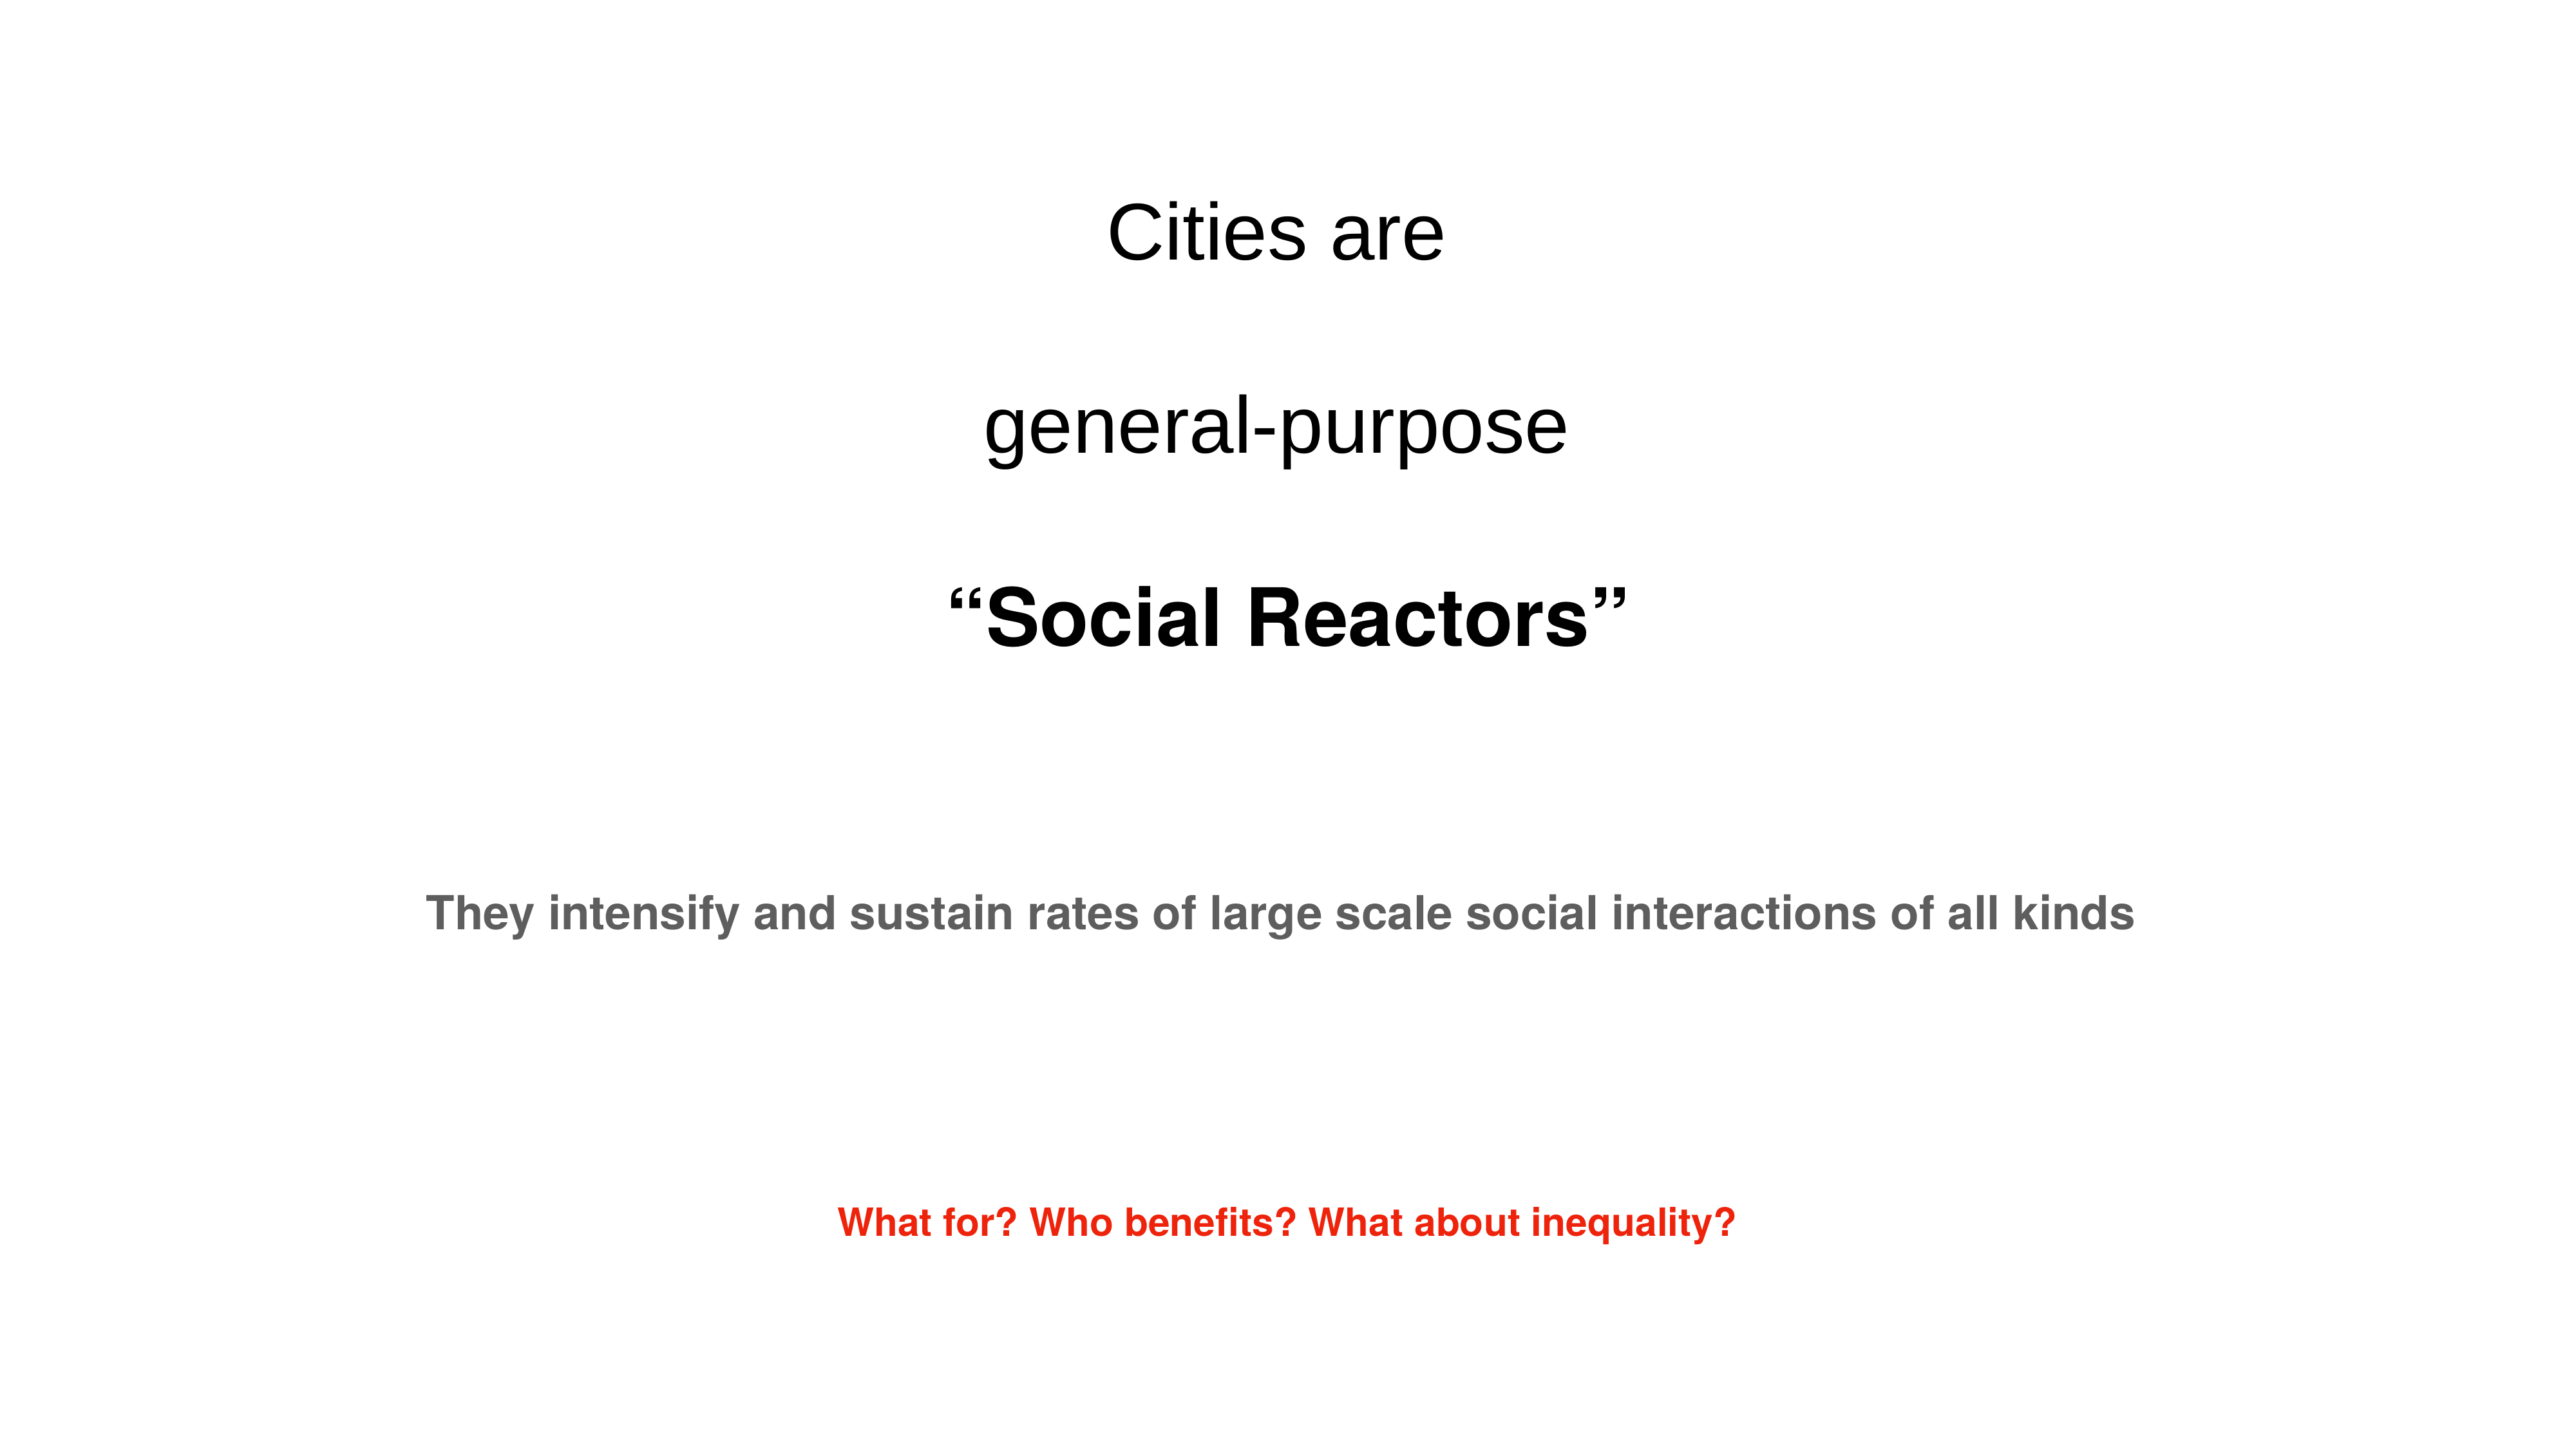

Cities are

general-purpose

“Social Reactors”
They intensify and sustain rates of large scale social interactions of all kinds
What for? Who benefits? What about inequality?